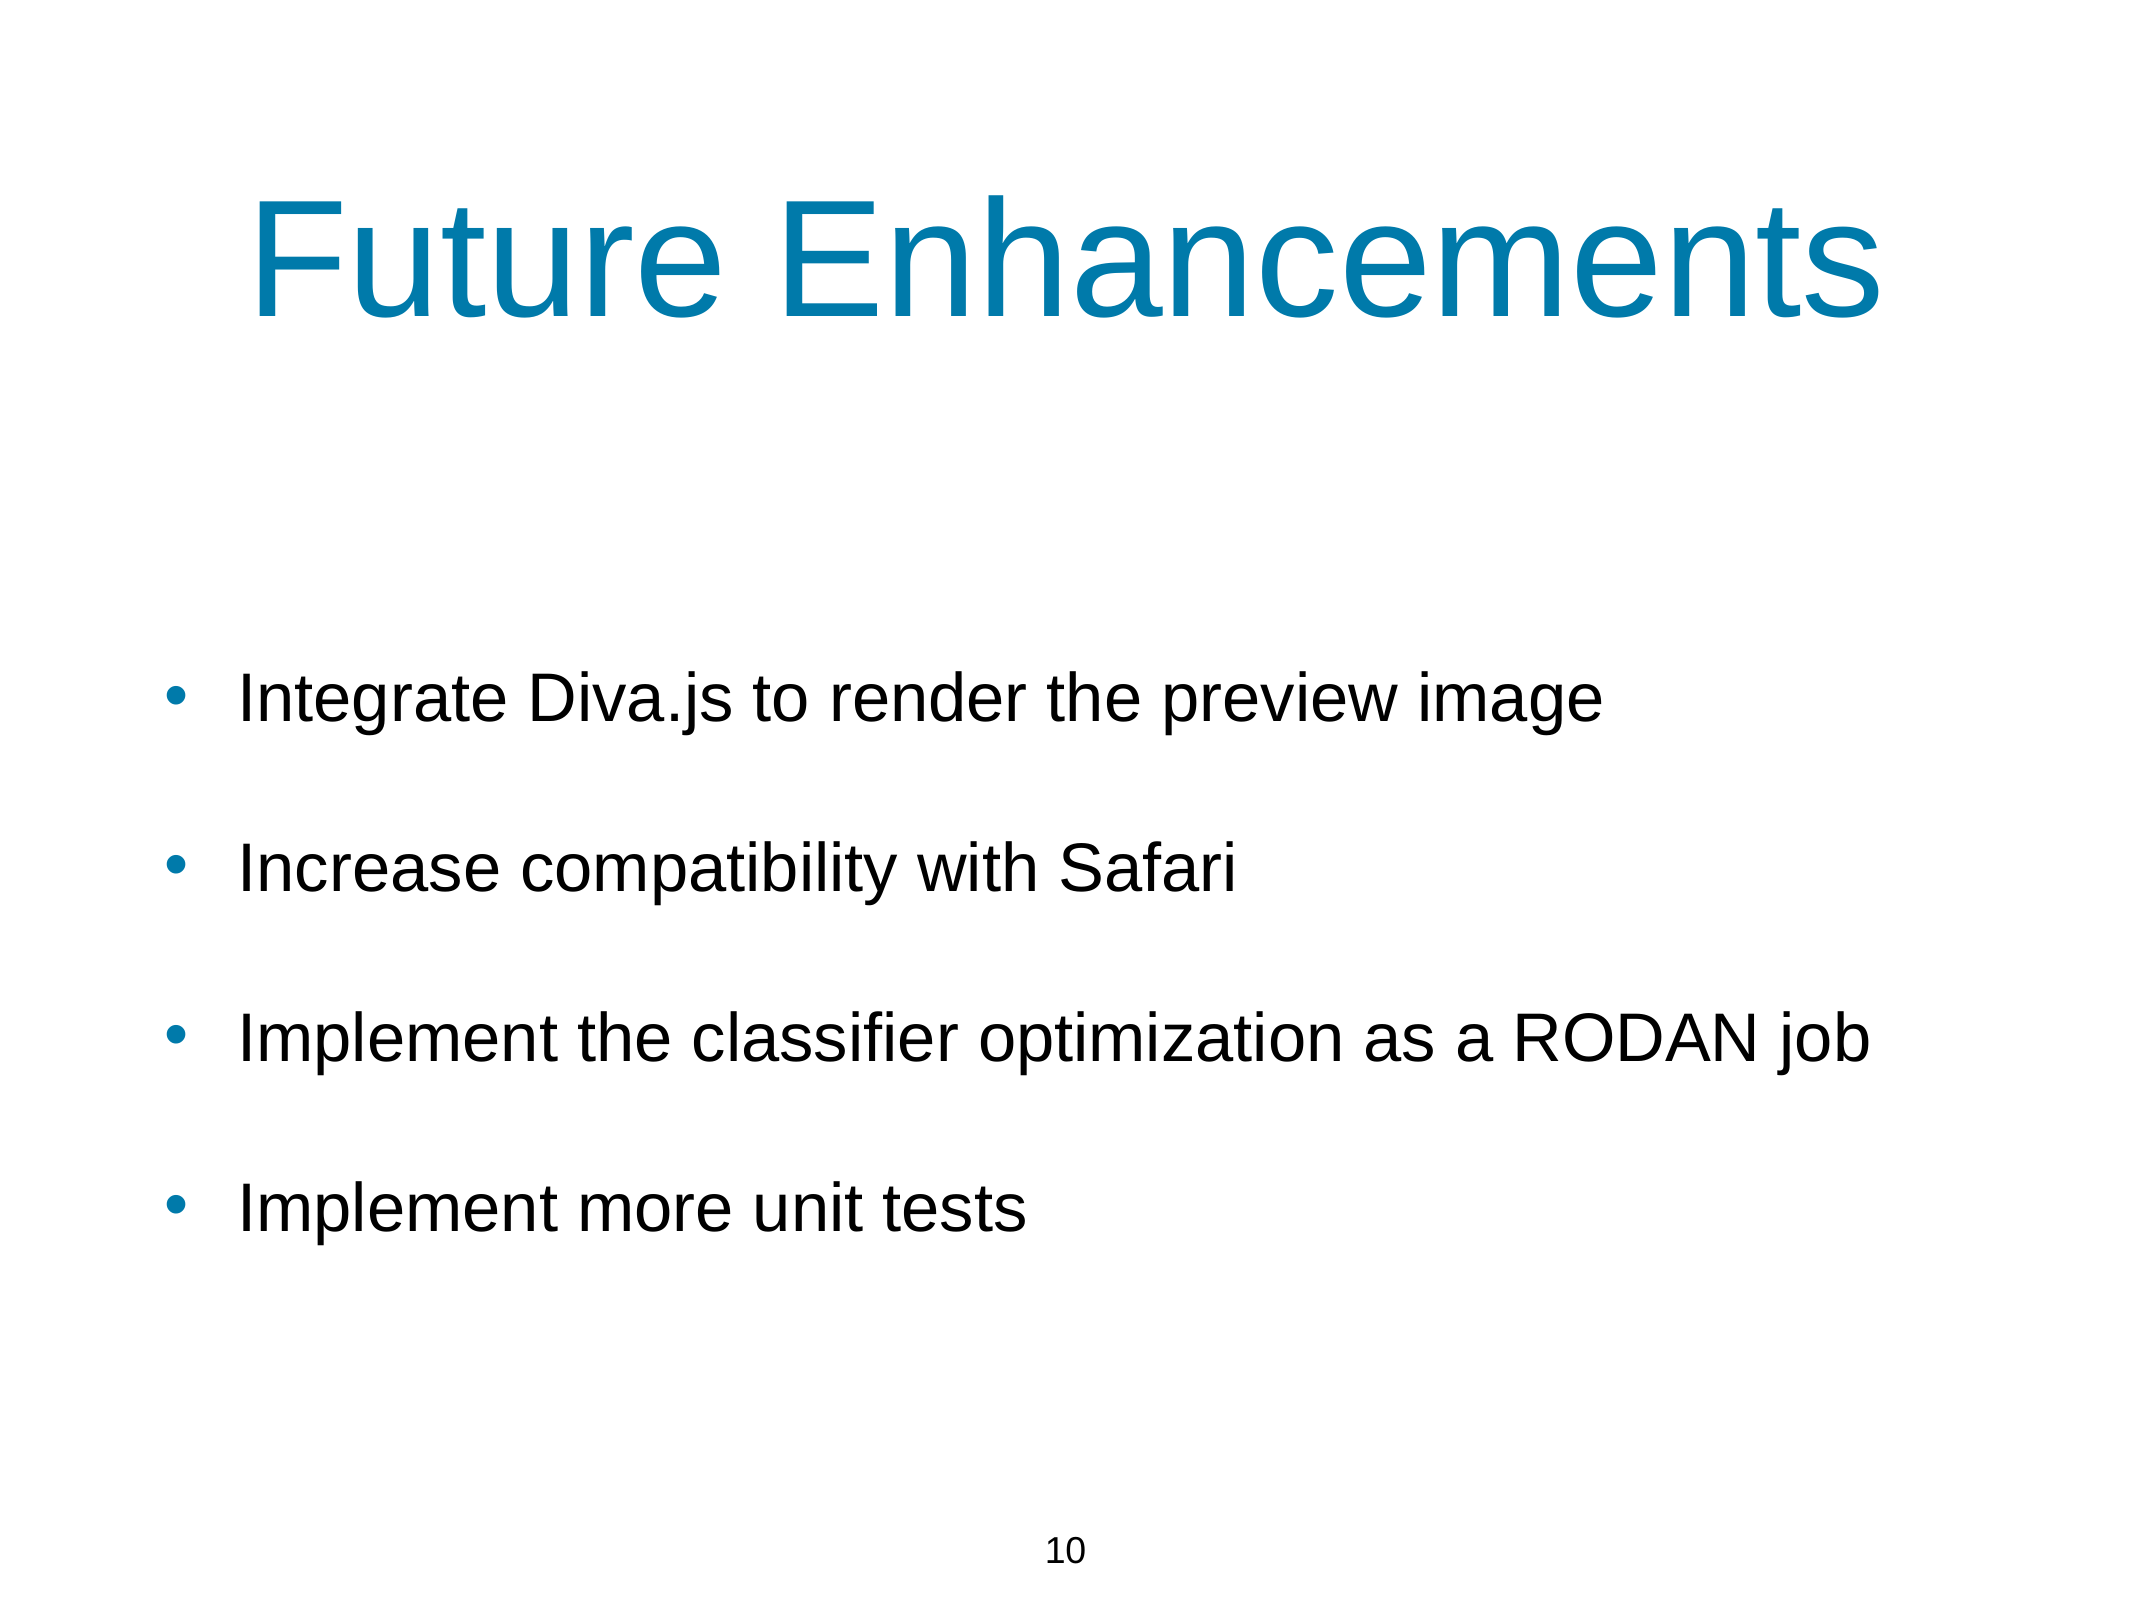

# Future Enhancements
Integrate Diva.js to render the preview image
Increase compatibility with Safari
Implement the classifier optimization as a RODAN job
Implement more unit tests
10